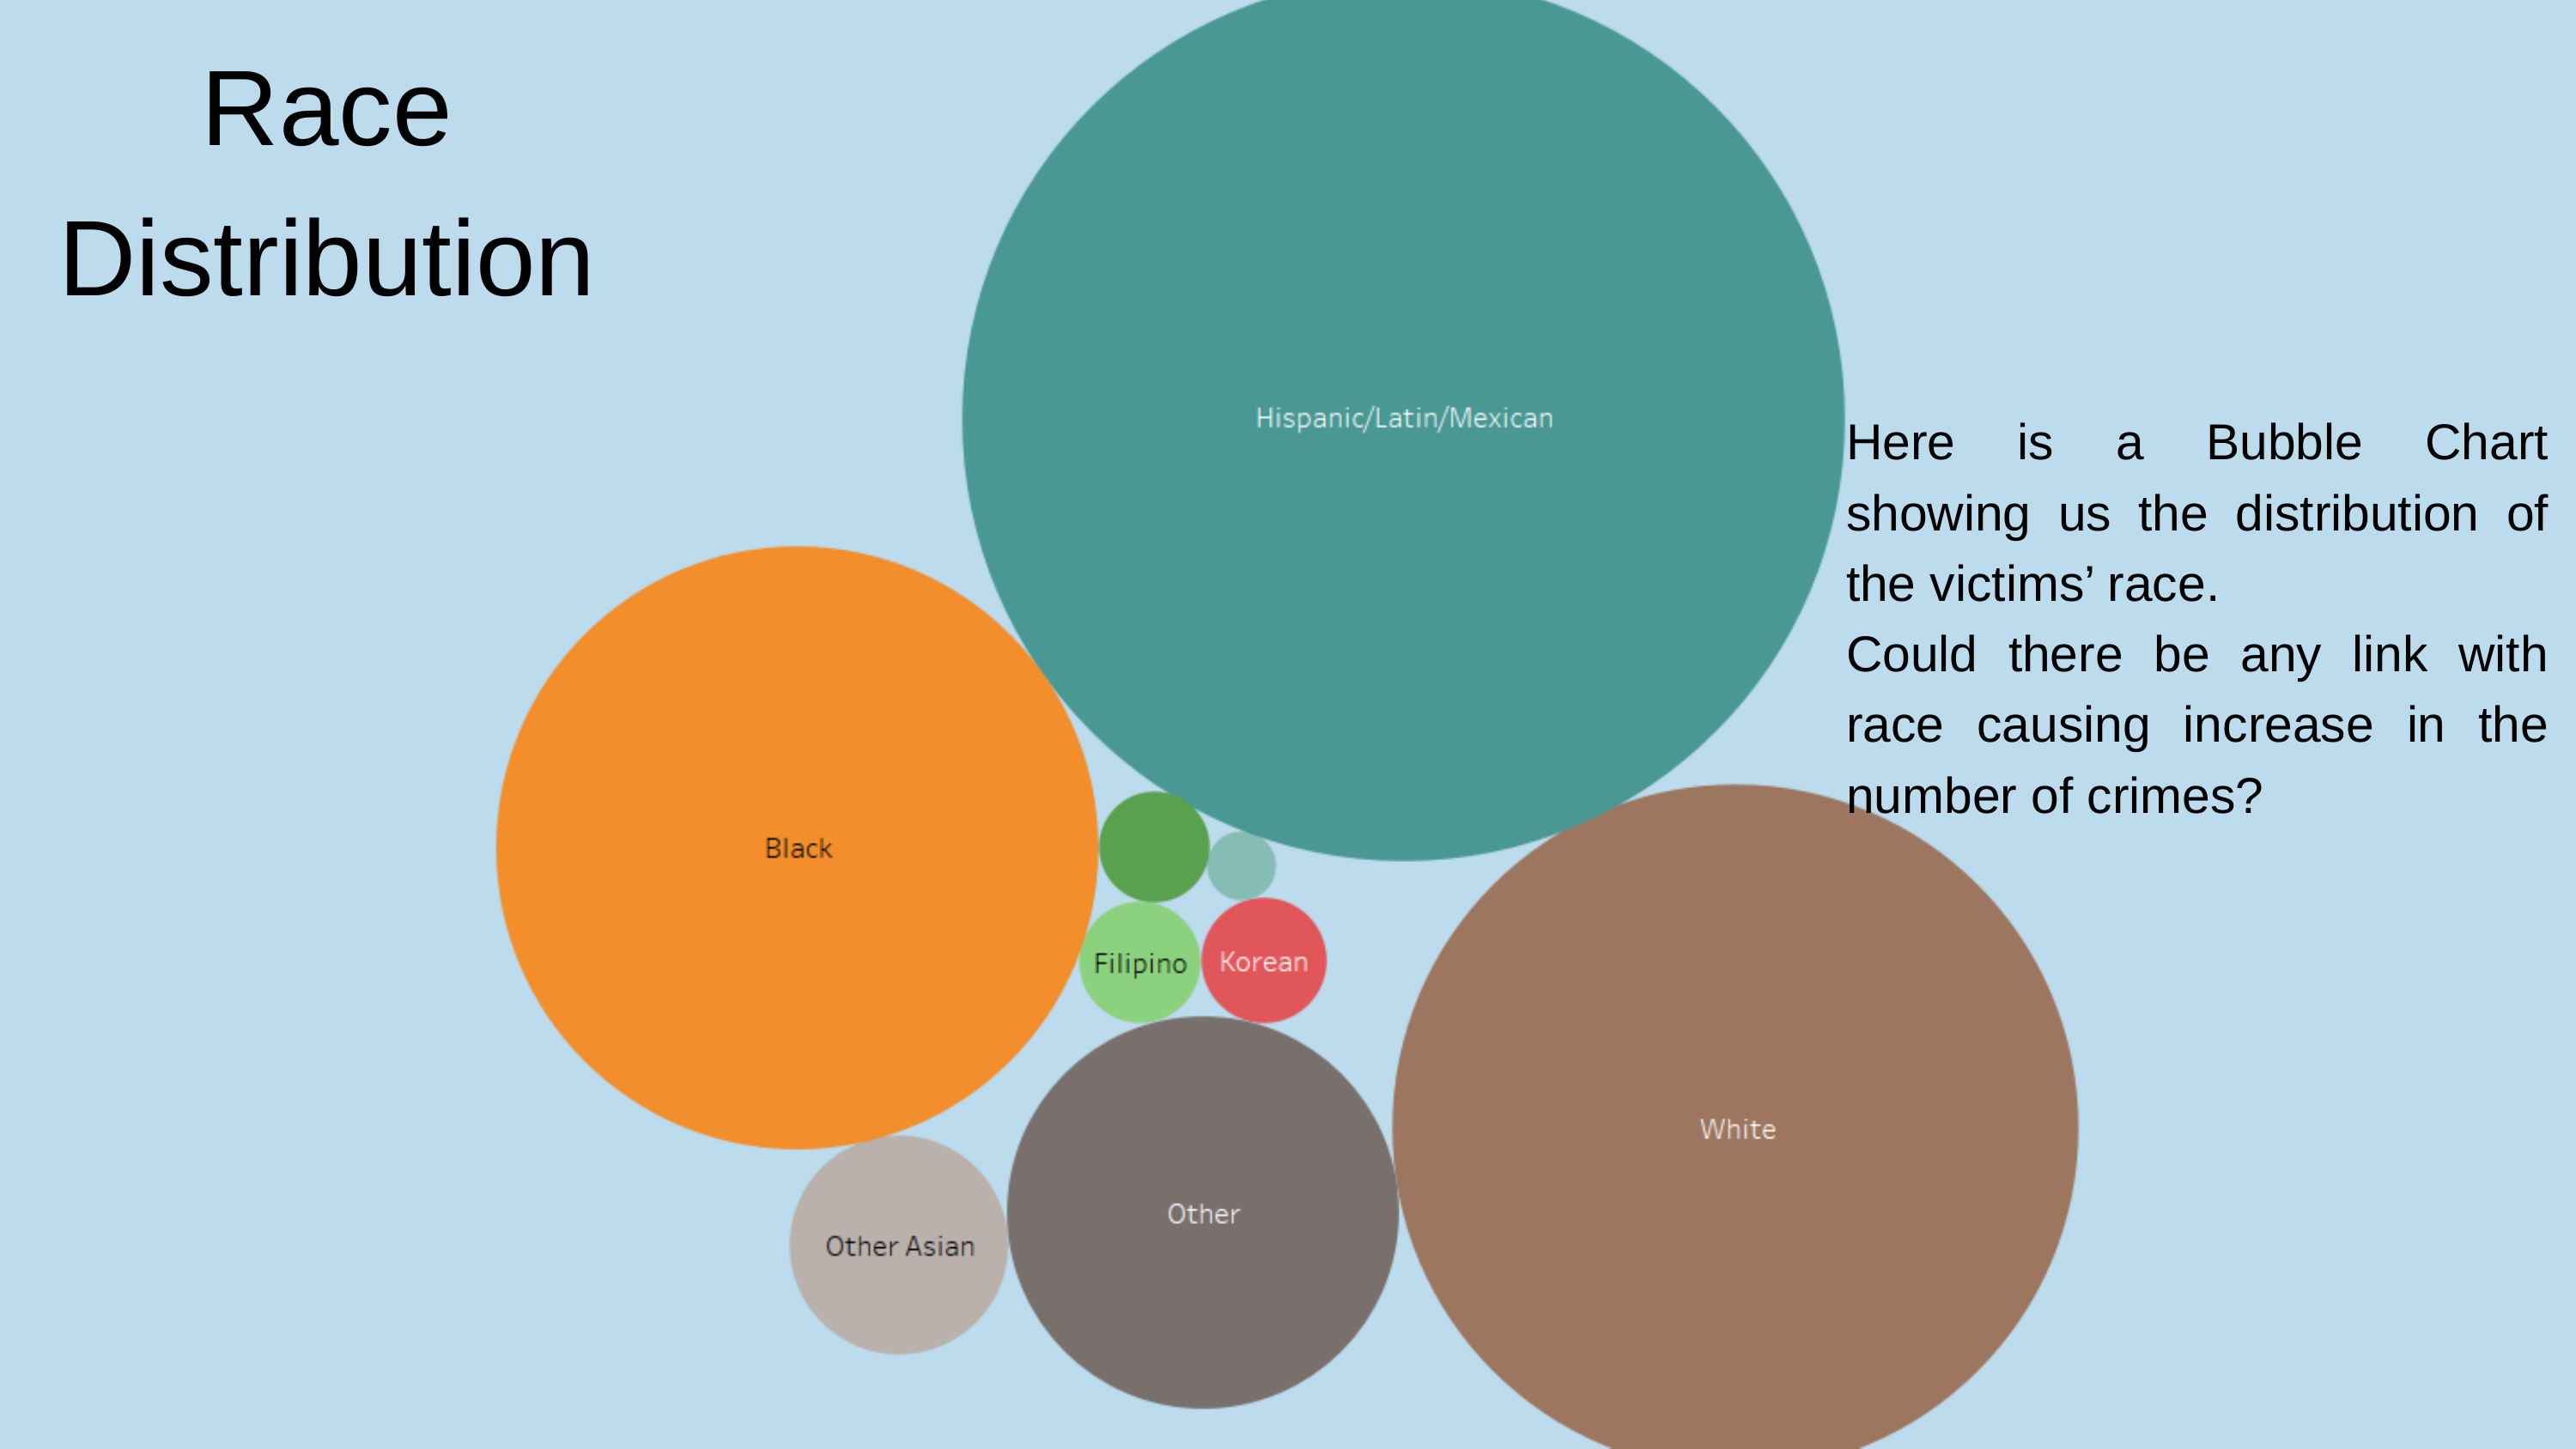

Race Distribution
Here is a Bubble Chart showing us the distribution of the victims’ race.
Could there be any link with race causing increase in the number of crimes?